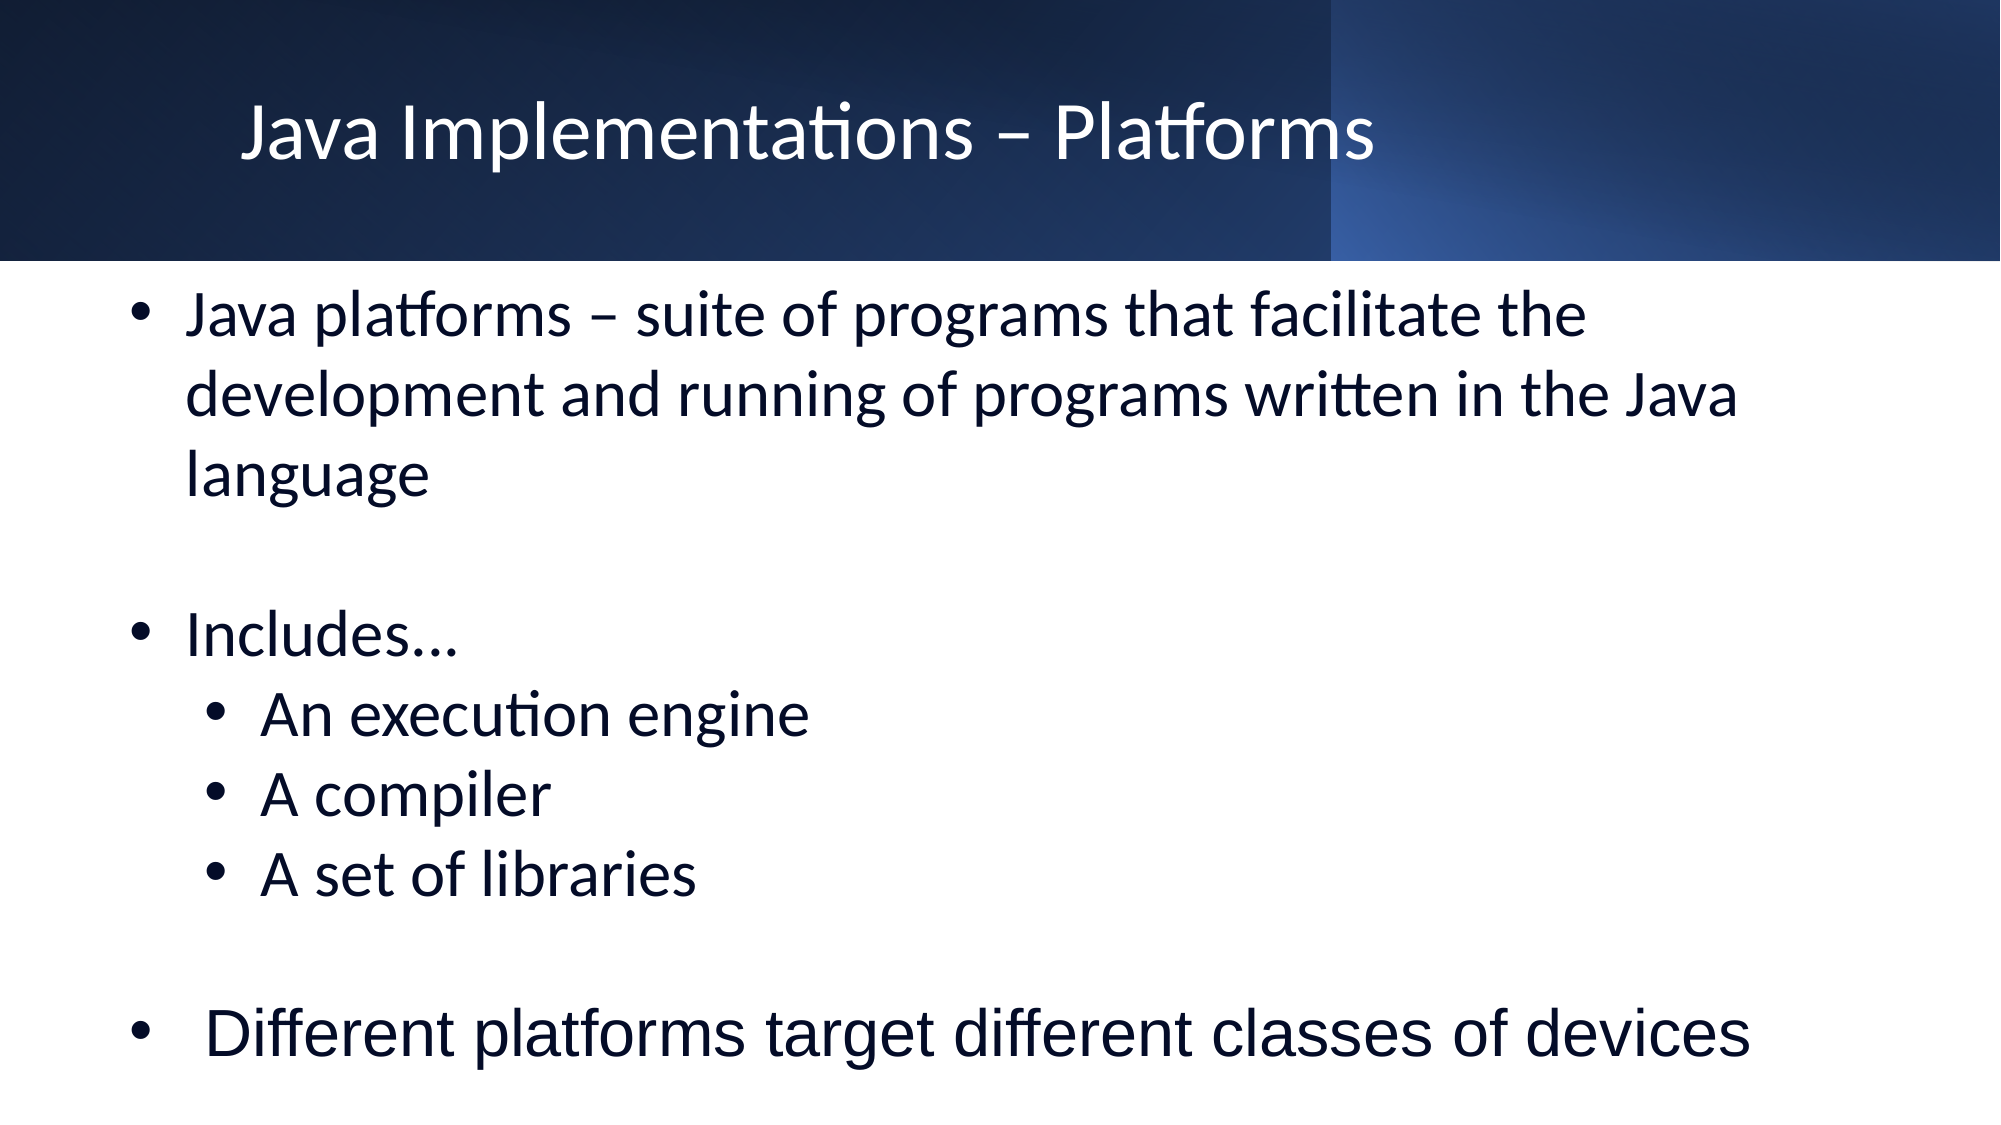

FGFGFFG

# Java Implementations – Platforms

Java platforms – suite of programs that facilitate the development and running of programs written in the Java language

Includes...
An execution engine
A compiler
A set of libraries

Different platforms target different classes of devices